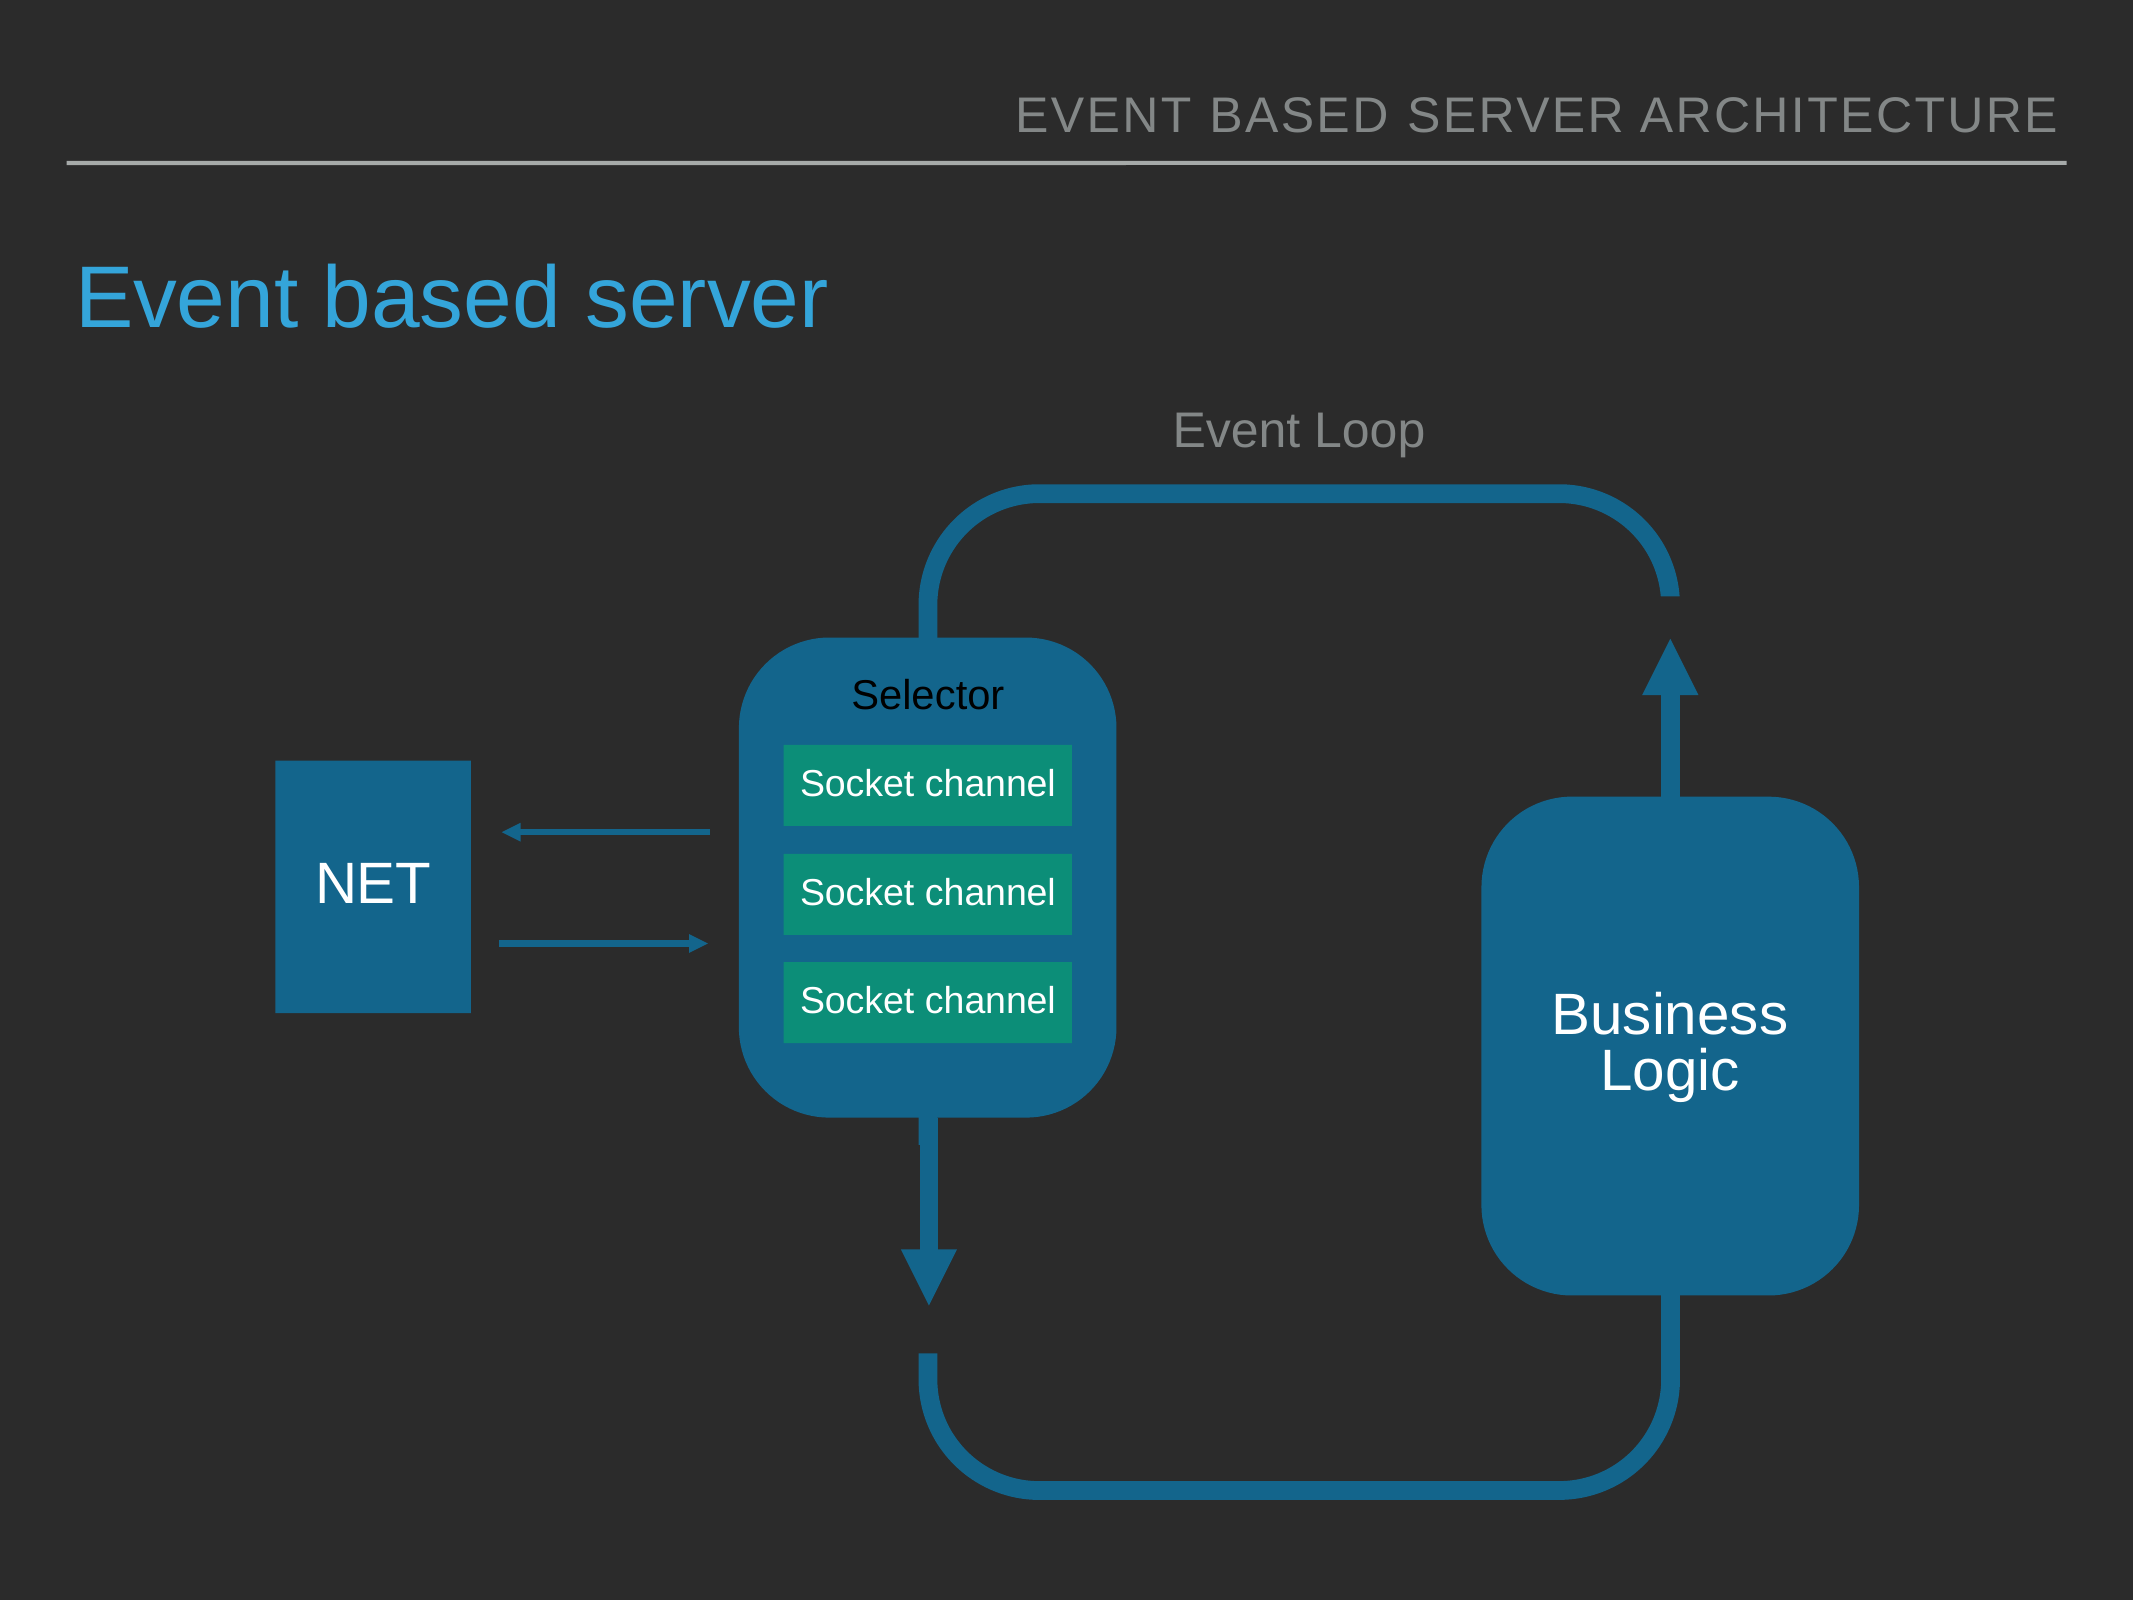

Event based server architecture
# Event based server
Event Loop

Selector
Socket channel
Socket channel
Socket channel

Net
Business Logic